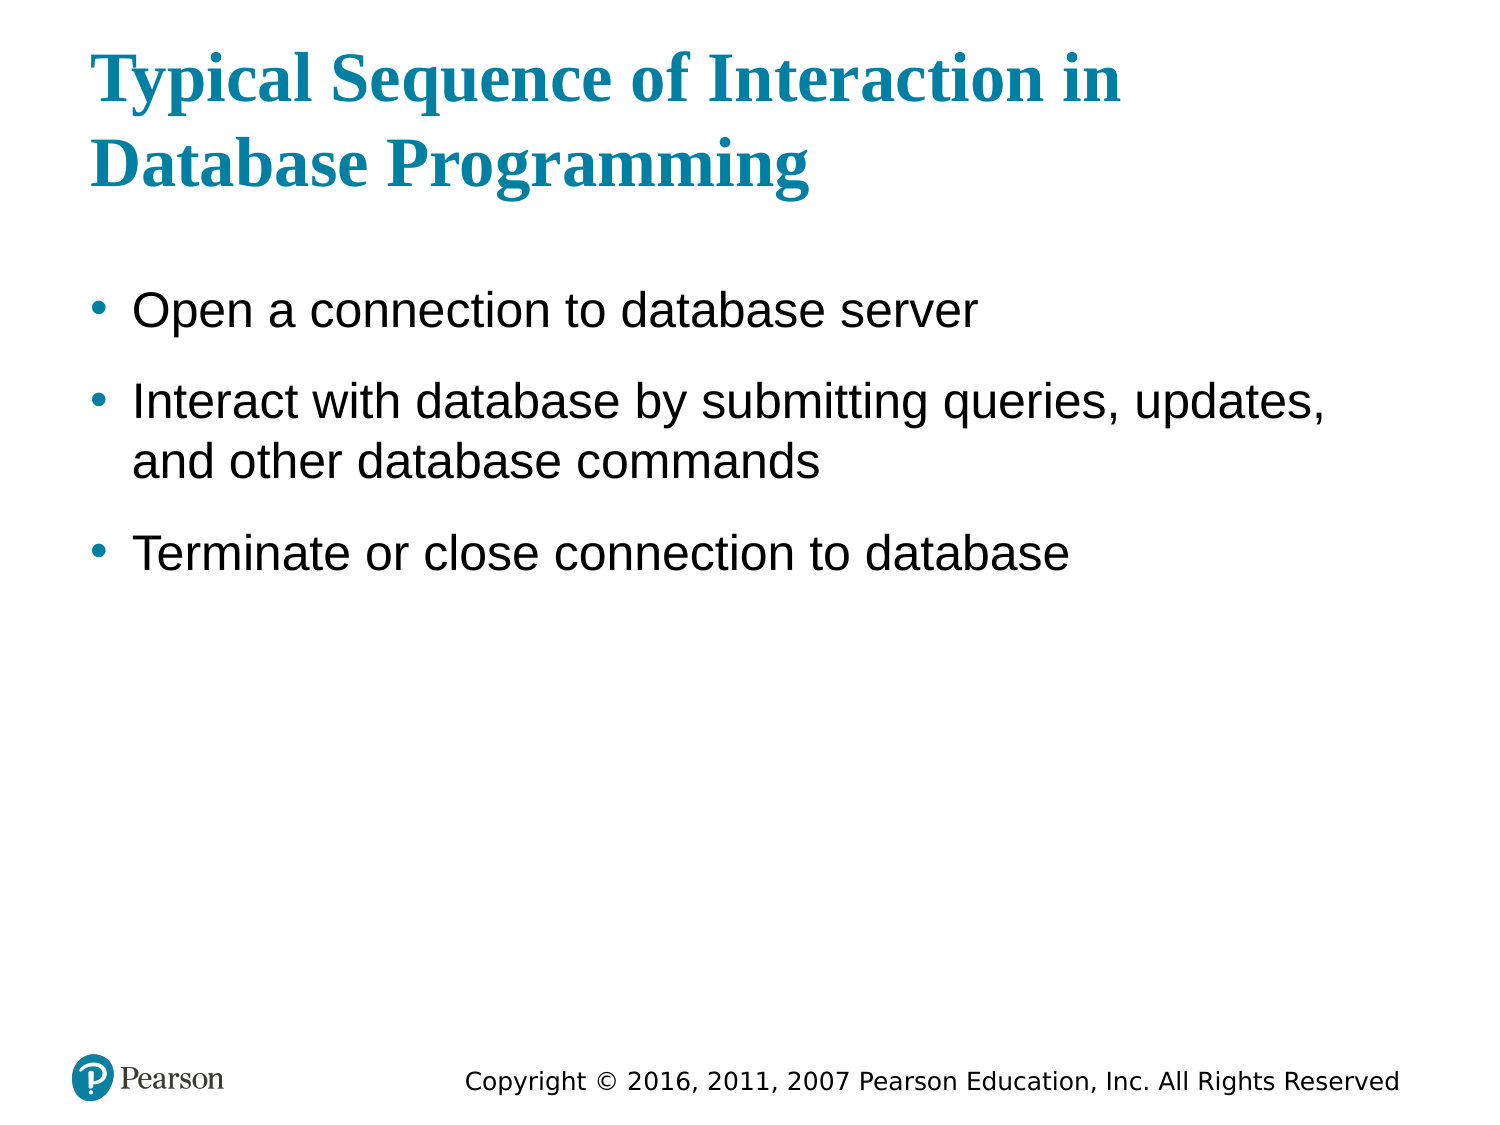

# Typical Sequence of Interaction in Database Programming
Open a connection to database server
Interact with database by submitting queries, updates, and other database commands
Terminate or close connection to database